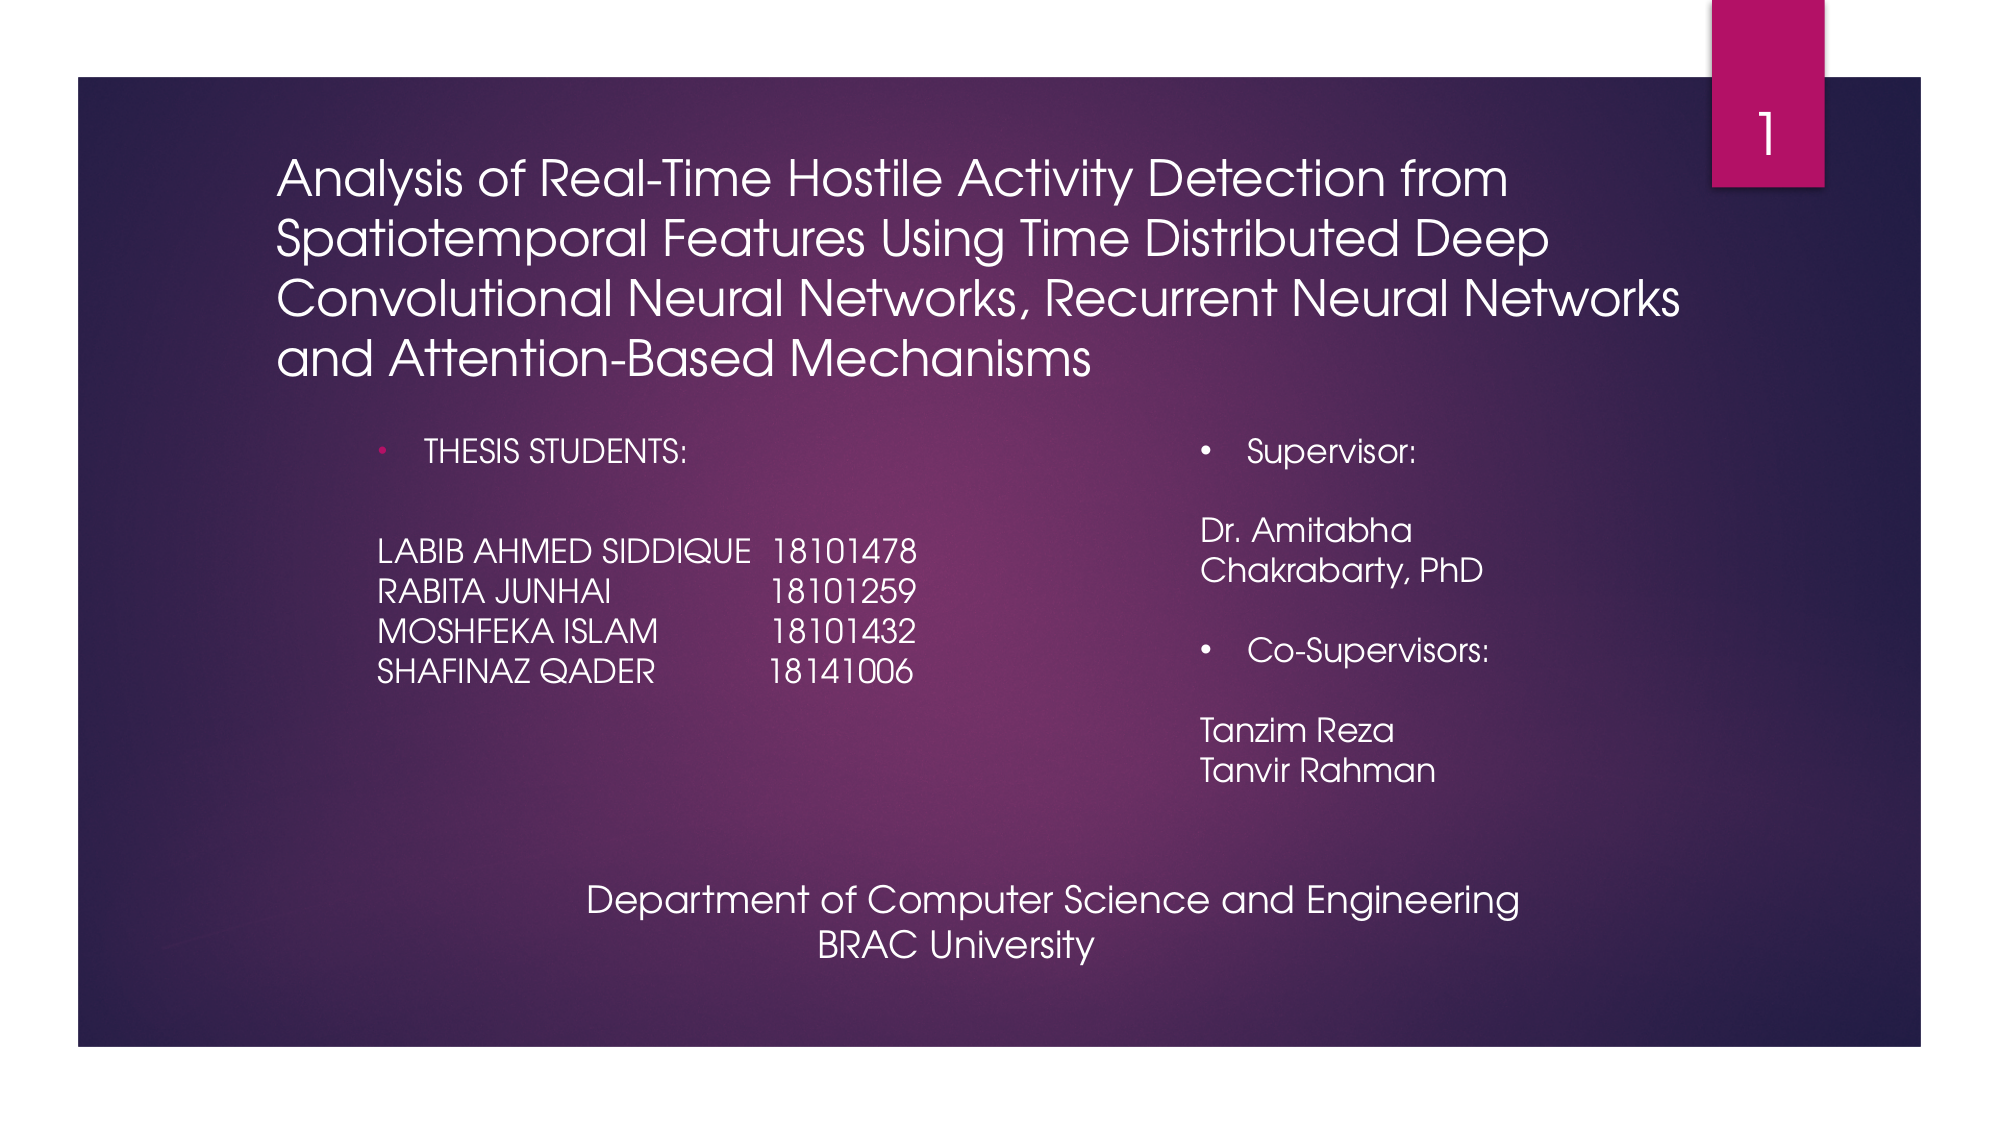

1
# Analysis of Real-Time Hostile Activity Detection from Spatiotemporal Features Using Time Distributed Deep Convolutional Neural Networks, Recurrent Neural Networks and Attention-Based Mechanisms
Thesis Students:
Labib Ahmed Siddique  18101478
Rabita Junhai                 18101259
Moshfeka Islam            18101432
Shafinaz Qader            18141006
Supervisor:

Dr. Amitabha Chakrabarty, PhD
Co-Supervisors:

Tanzim Reza
Tanvir Rahman

Department of Computer Science and Engineering
                      BRAC University